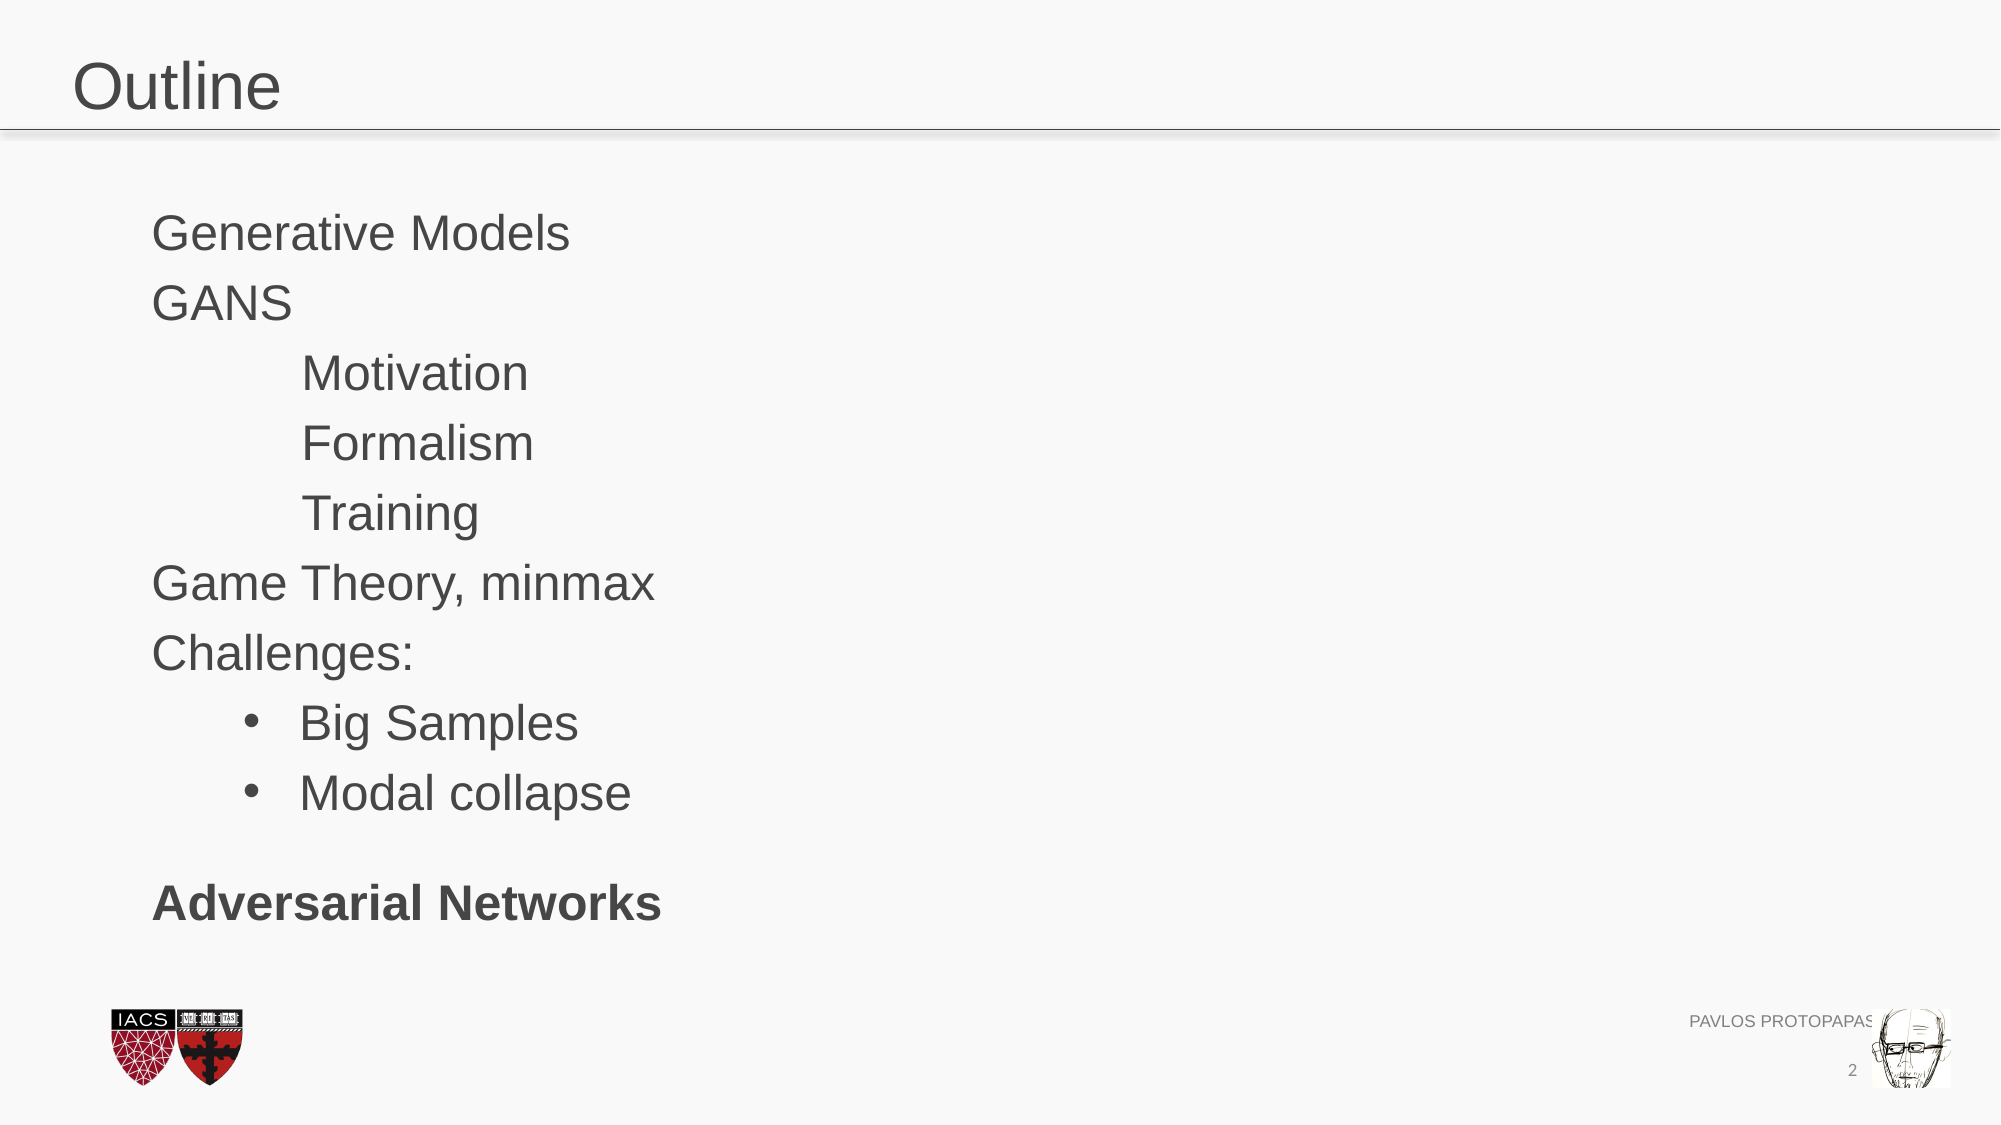

# Outline
Generative Models
GANS
	Motivation
	Formalism
	Training
Game Theory, minmax
Challenges:
Big Samples
Modal collapse
Adversarial Networks

2